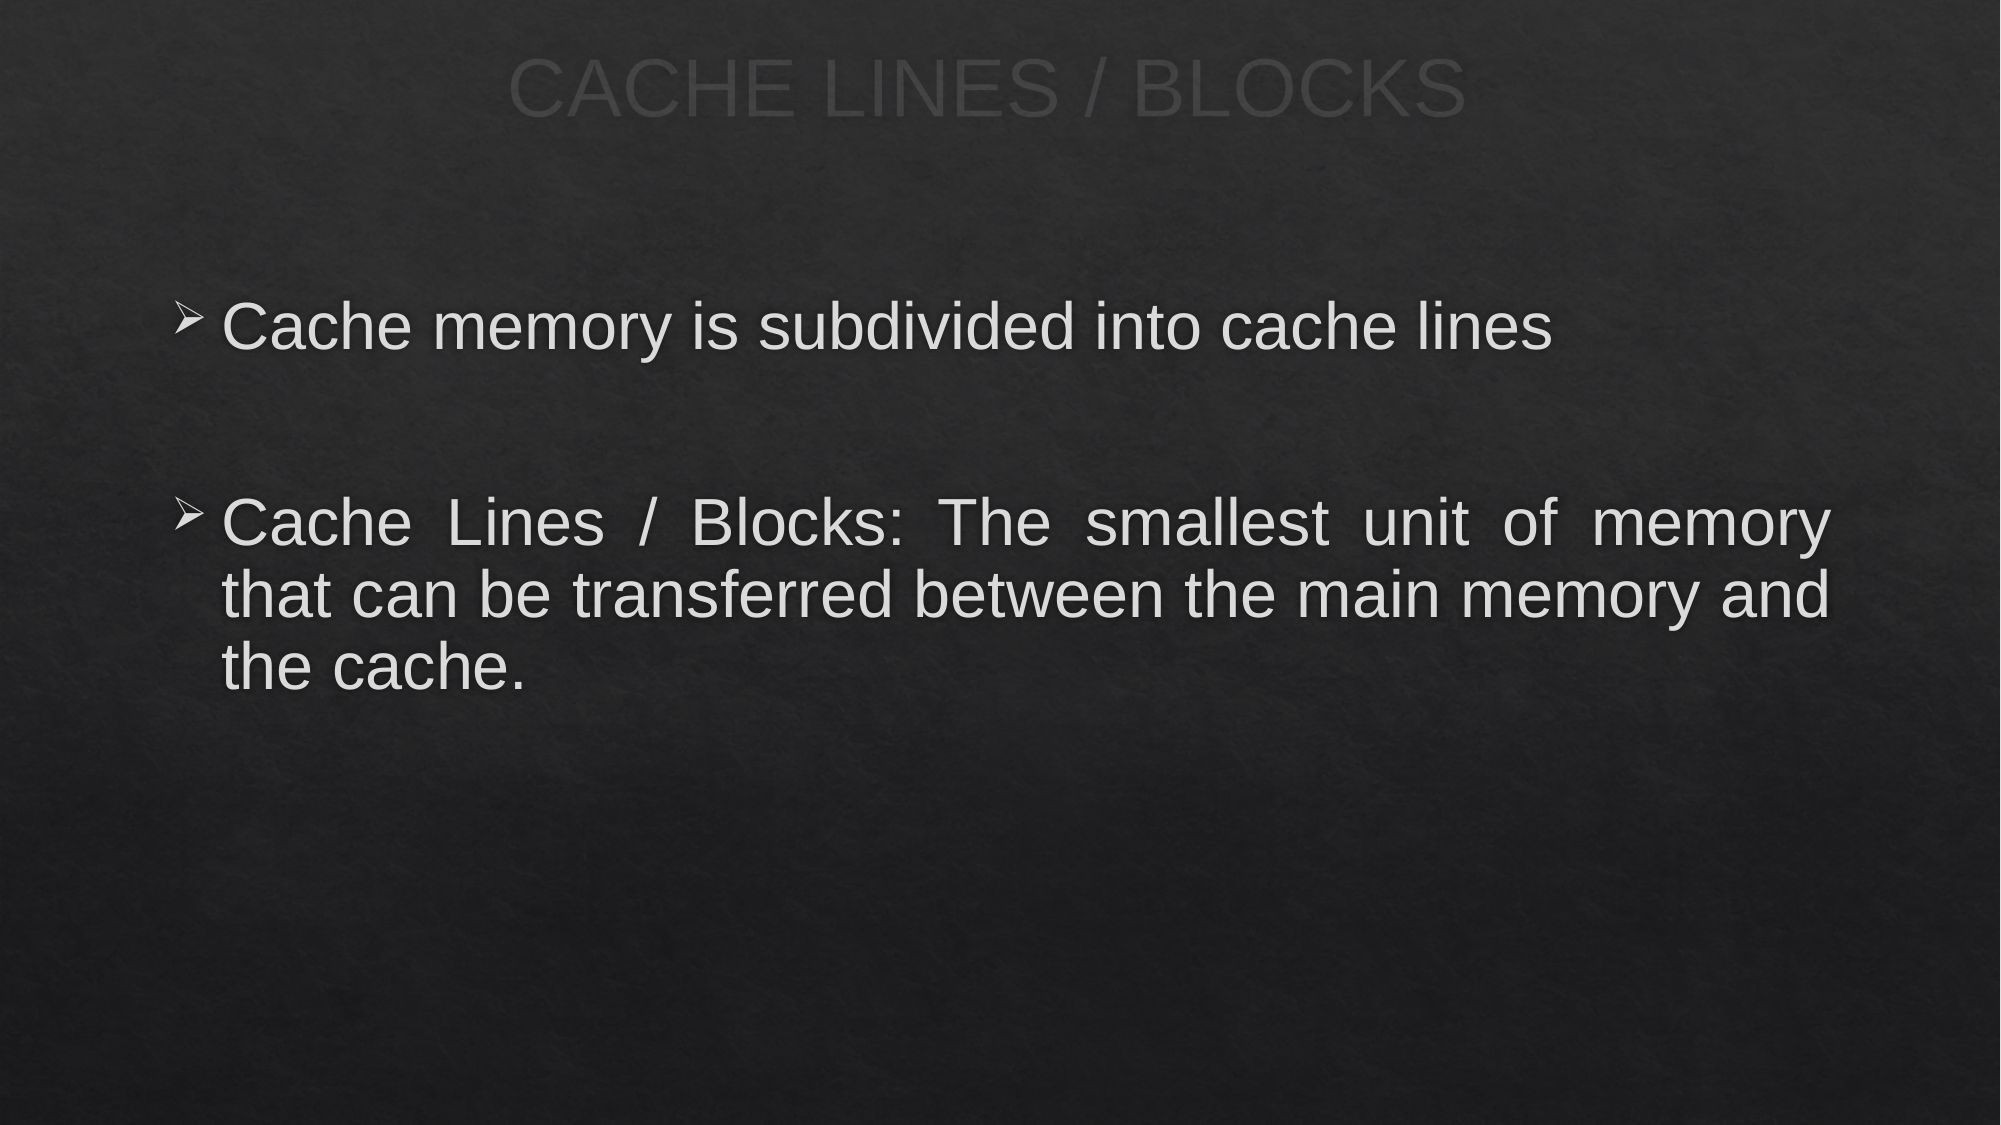

# CACHE LINES / BLOCKS
Cache memory is subdivided into cache lines

Cache Lines / Blocks: The smallest unit of memory that can be transferred between the main memory and the cache.